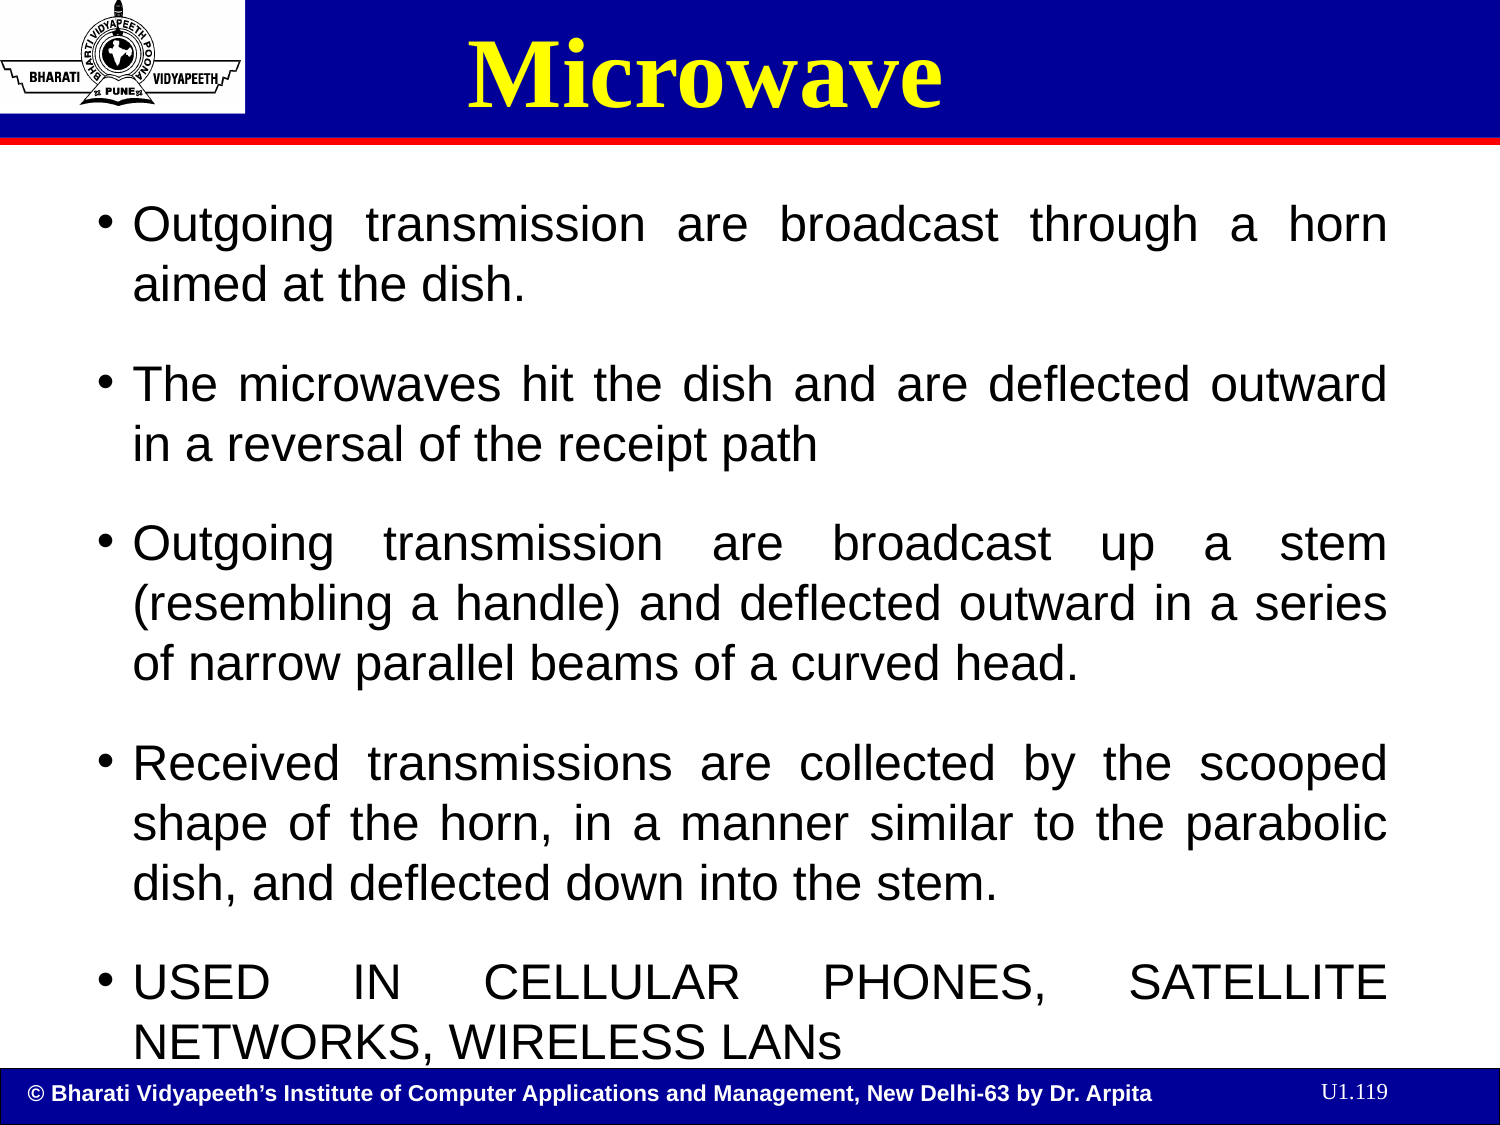

Microwave
Outgoing transmission are broadcast through a horn aimed at the dish.
The microwaves hit the dish and are deflected outward in a reversal of the receipt path
Outgoing transmission are broadcast up a stem (resembling a handle) and deflected outward in a series of narrow parallel beams of a curved head.
Received transmissions are collected by the scooped shape of the horn, in a manner similar to the parabolic dish, and deflected down into the stem.
USED IN CELLULAR PHONES, SATELLITE NETWORKS, WIRELESS LANs